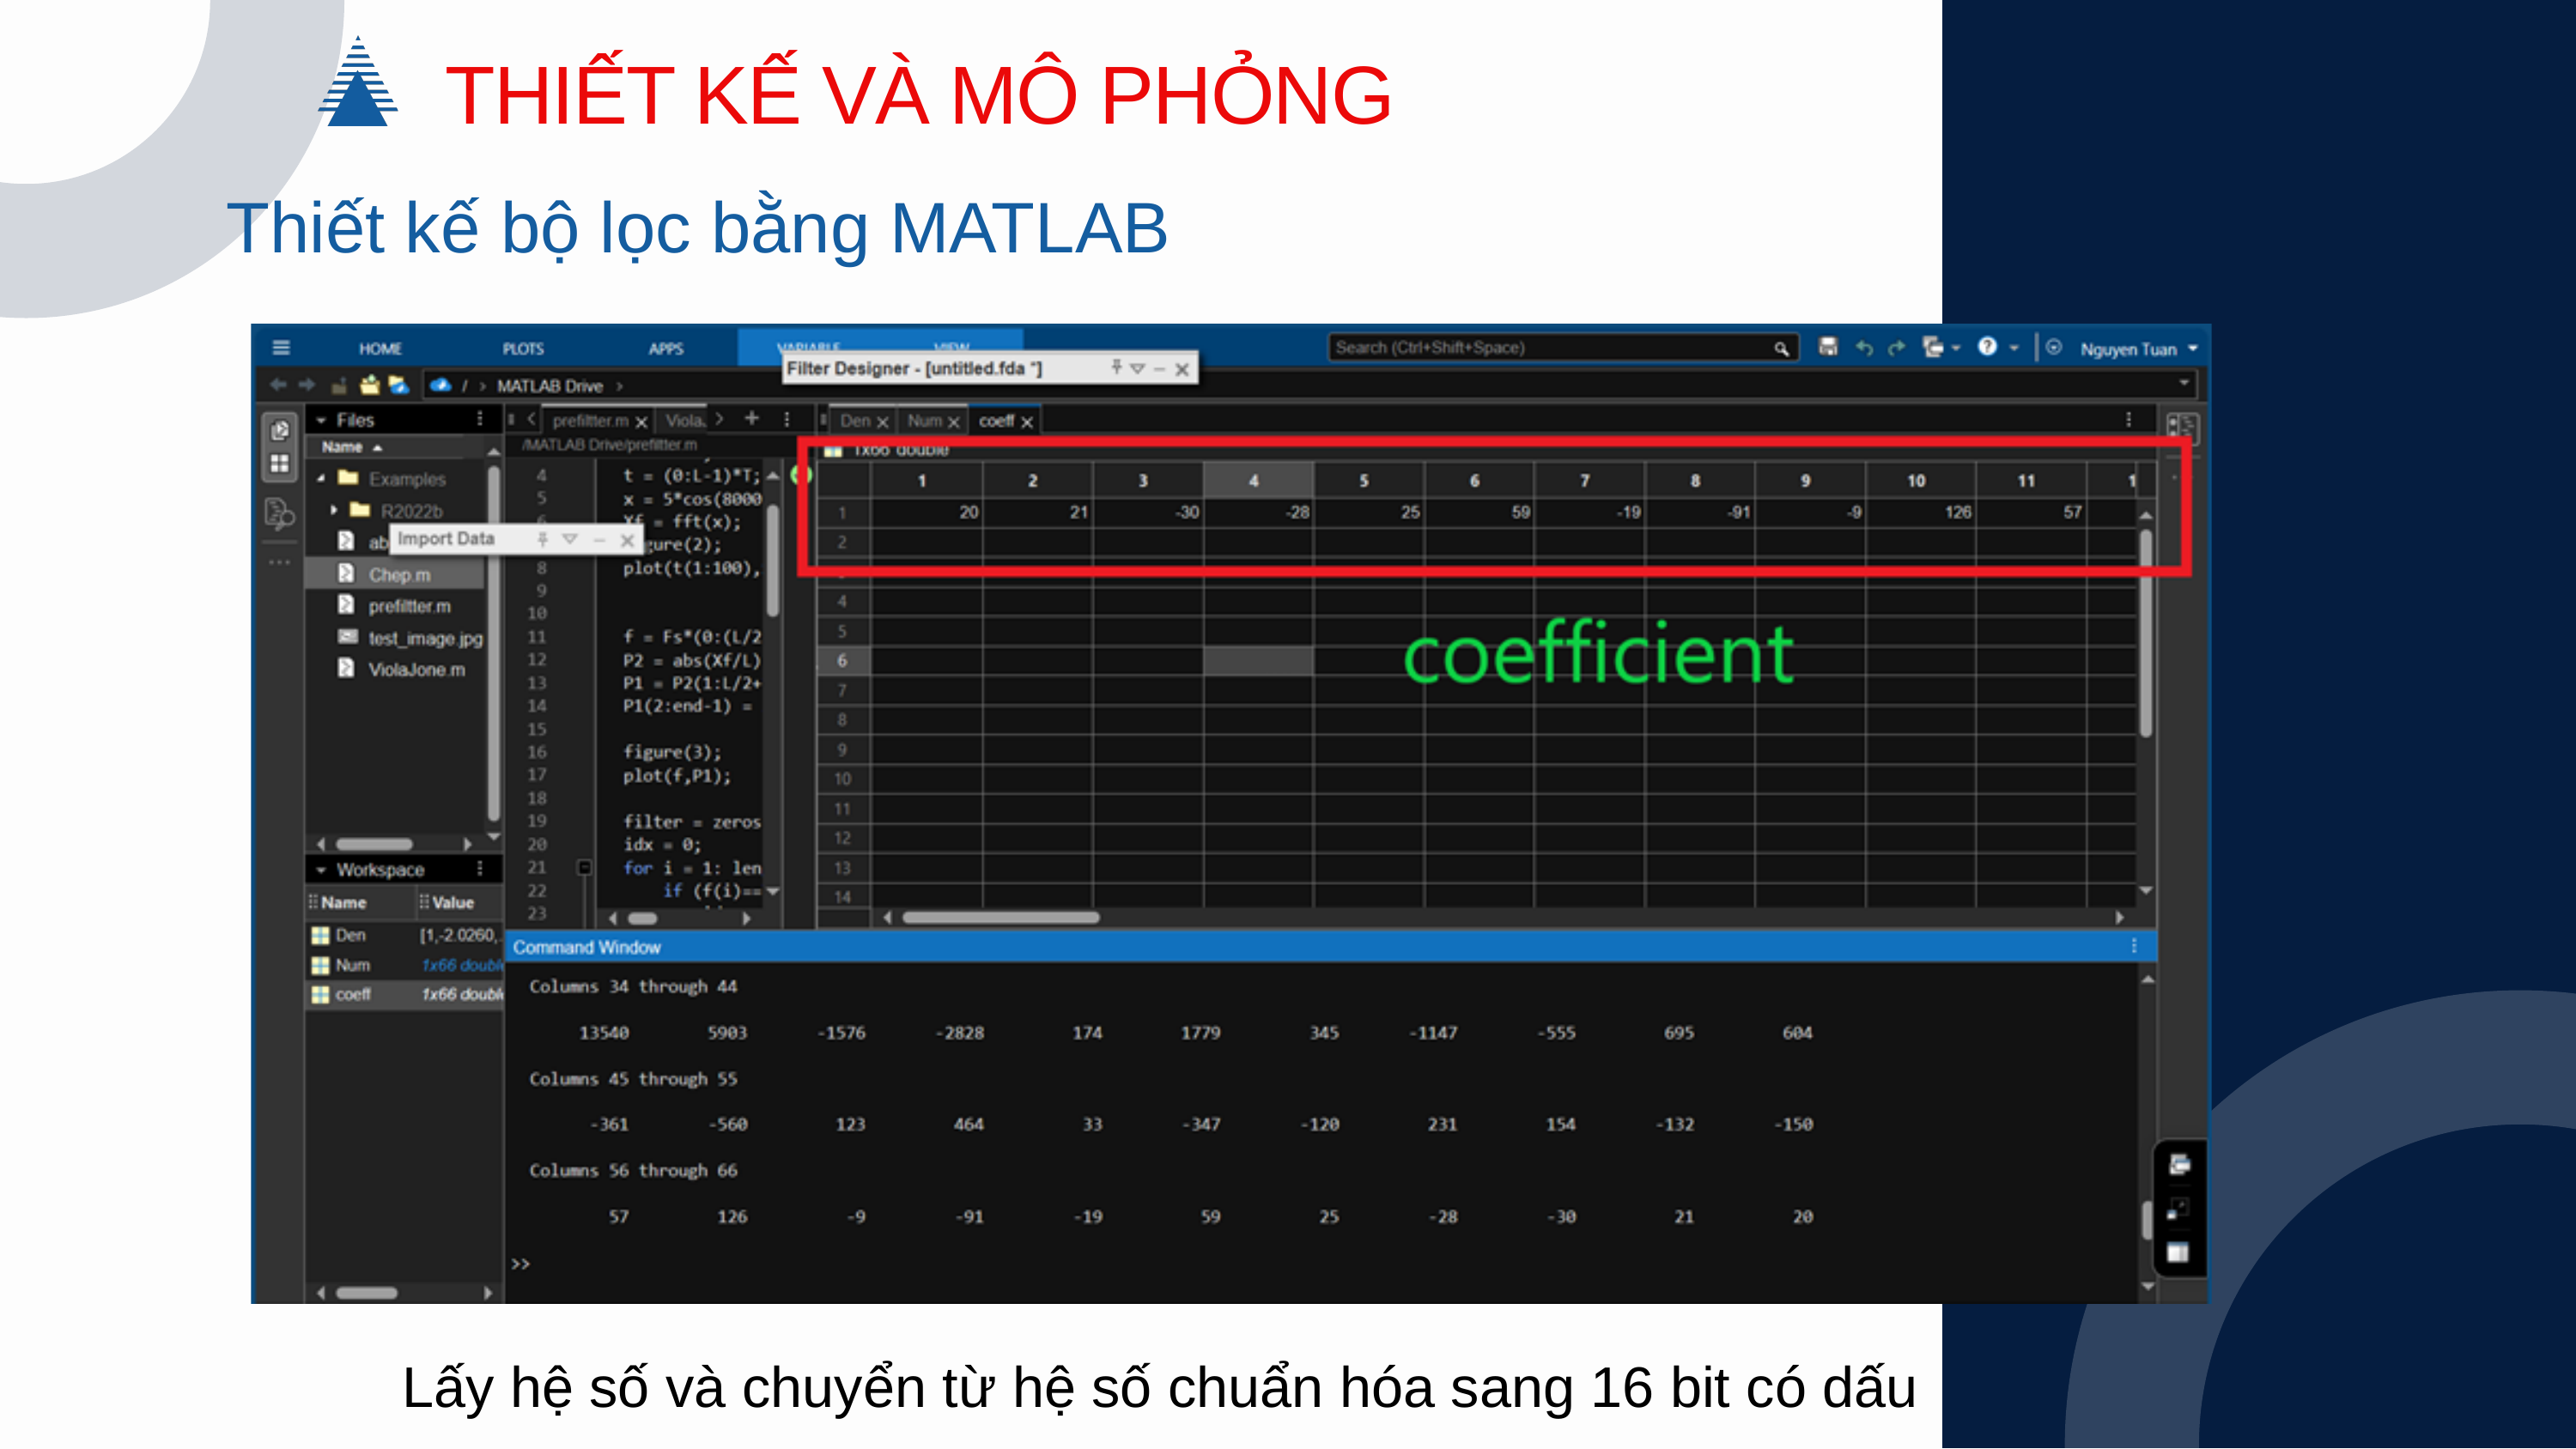

THIẾT KẾ VÀ MÔ PHỎNG

Thiết kế bộ lọc bằng MATLAB

Lấy hệ số và chuyển từ hệ số chuẩn hóa sang 16 bit có dấu